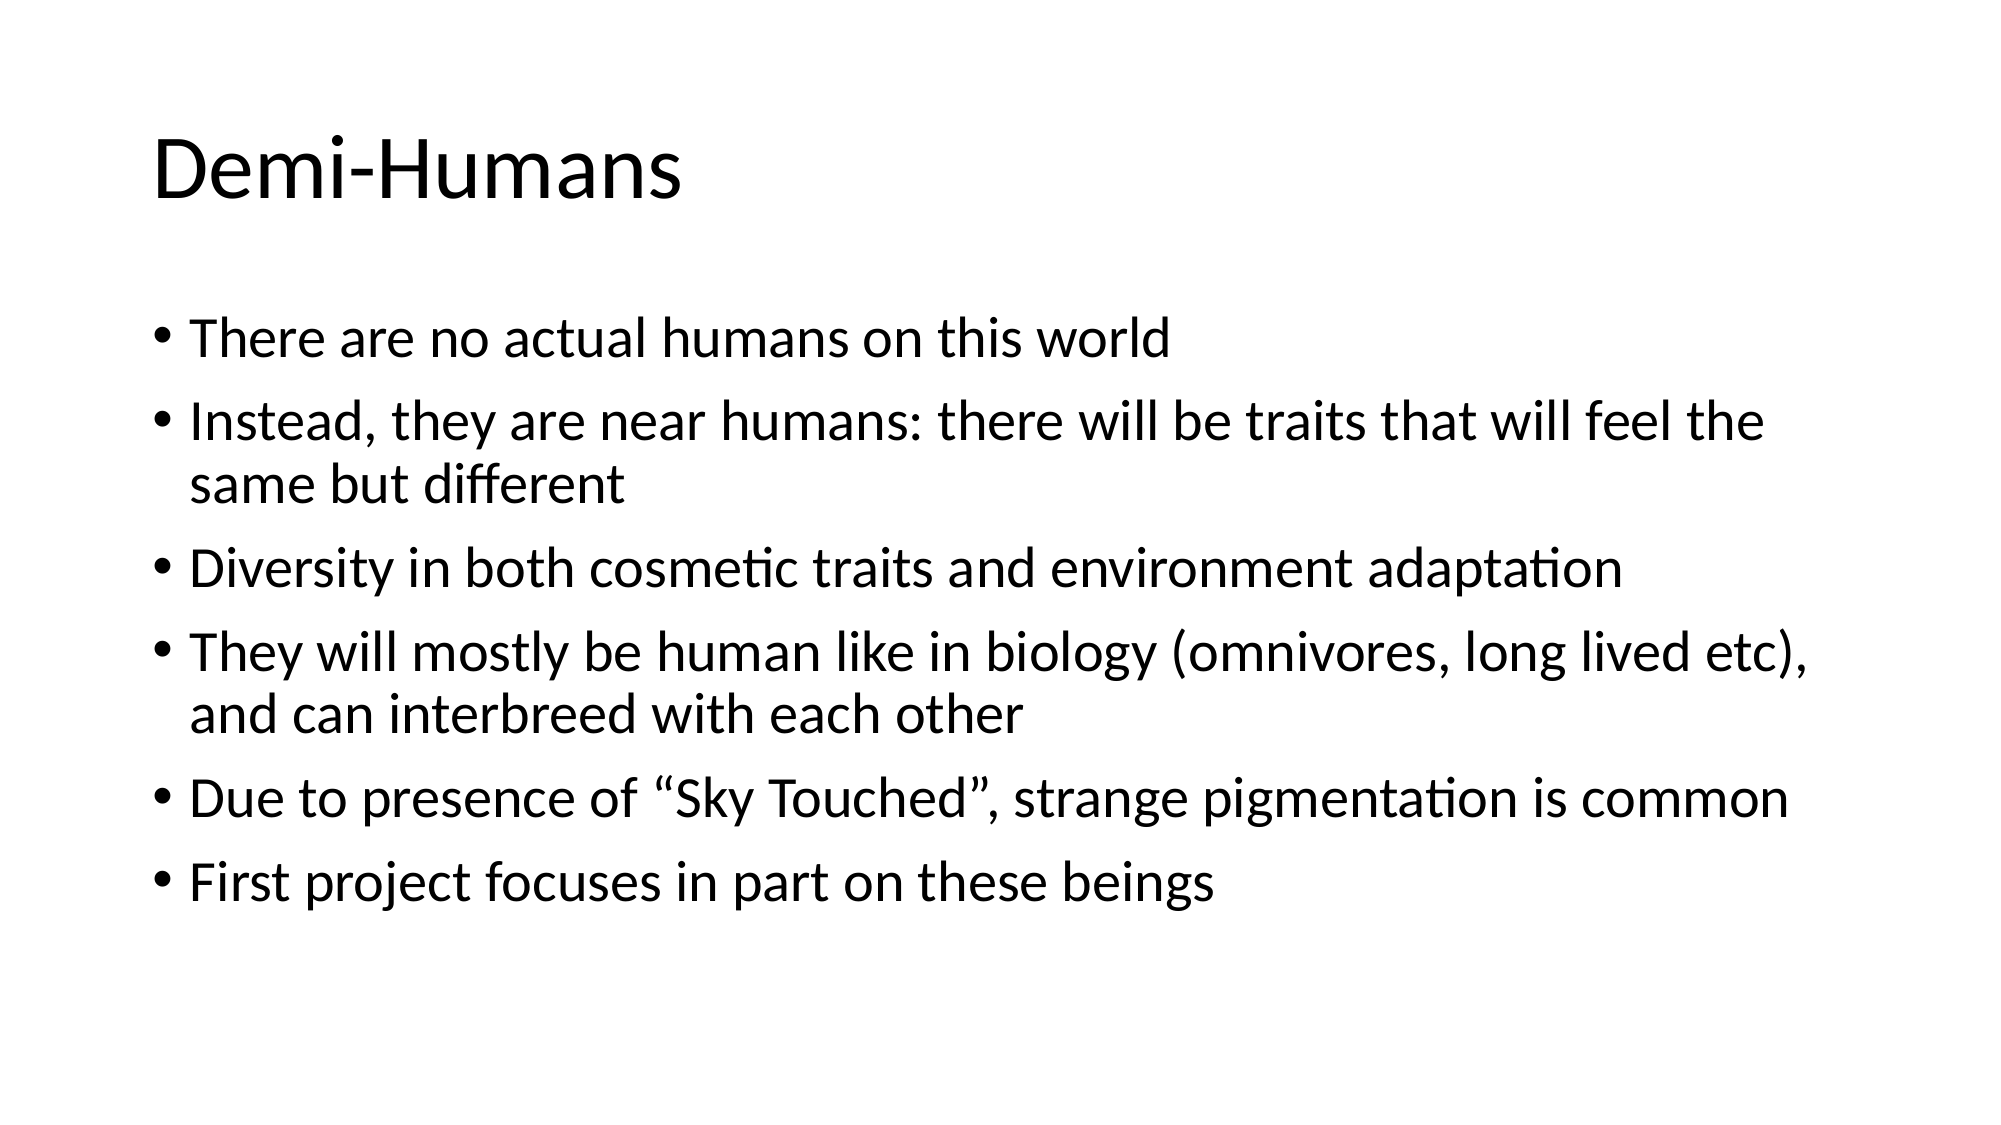

# Demi-Humans
There are no actual humans on this world
Instead, they are near humans: there will be traits that will feel the same but different
Diversity in both cosmetic traits and environment adaptation
They will mostly be human like in biology (omnivores, long lived etc), and can interbreed with each other
Due to presence of “Sky Touched”, strange pigmentation is common
First project focuses in part on these beings